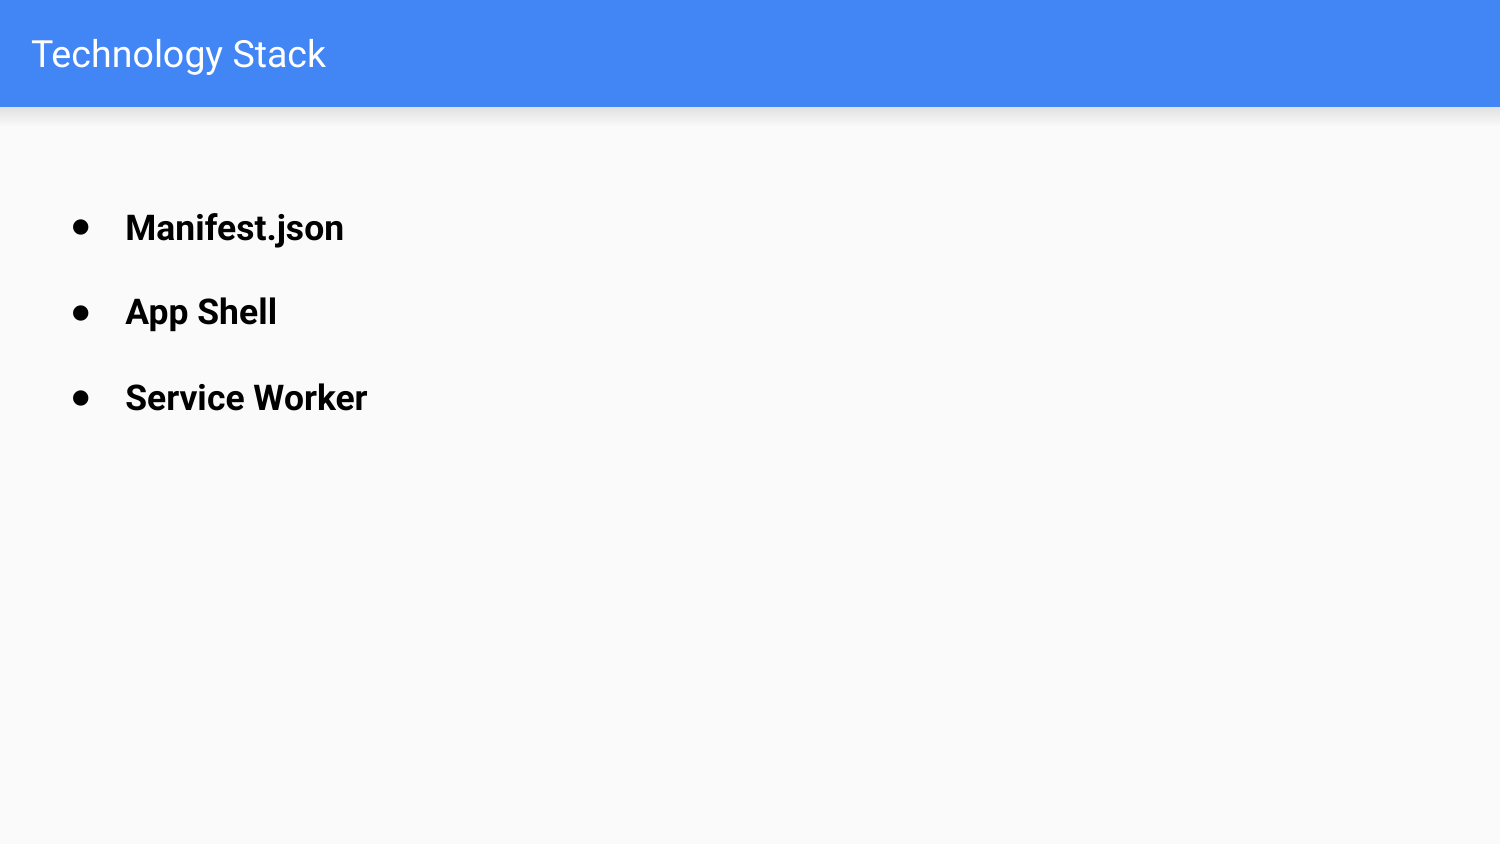

# Technology Stack
Manifest.json
App Shell
Service Worker